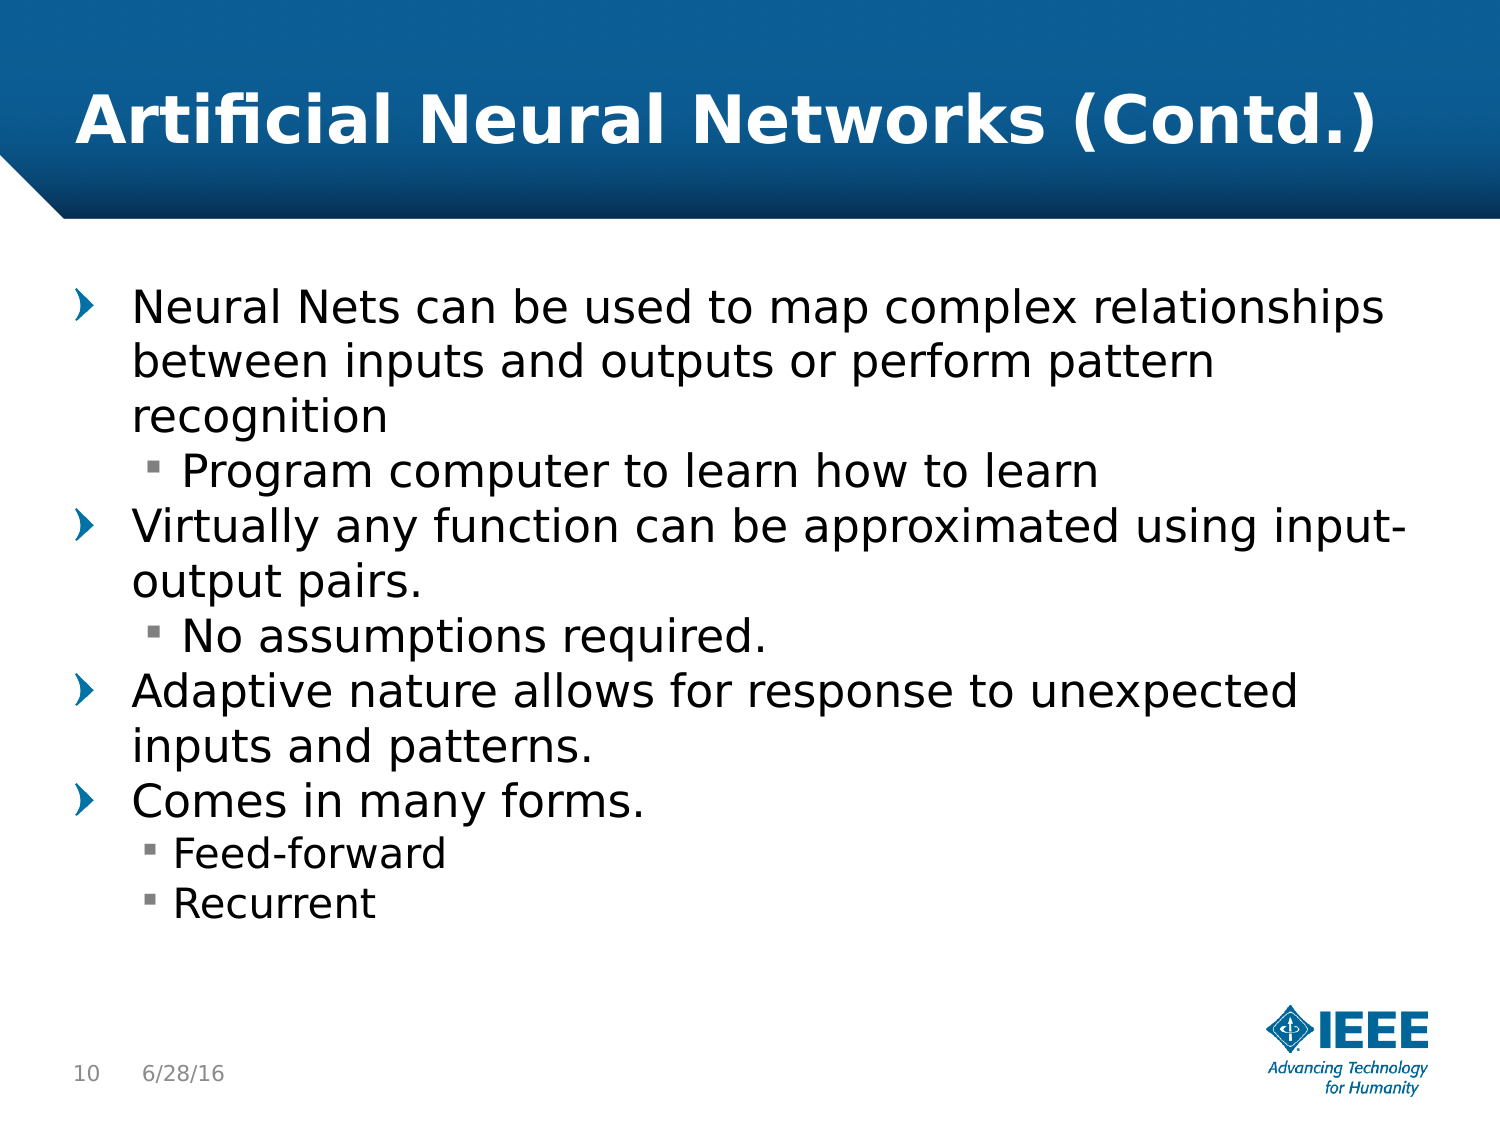

Artificial Neural Networks (Contd.)
Neural Nets can be used to map complex relationships between inputs and outputs or perform pattern recognition
Program computer to learn how to learn
Virtually any function can be approximated using input-output pairs.
No assumptions required.
Adaptive nature allows for response to unexpected inputs and patterns.
Comes in many forms.
Feed-forward
Recurrent

10
6/28/16